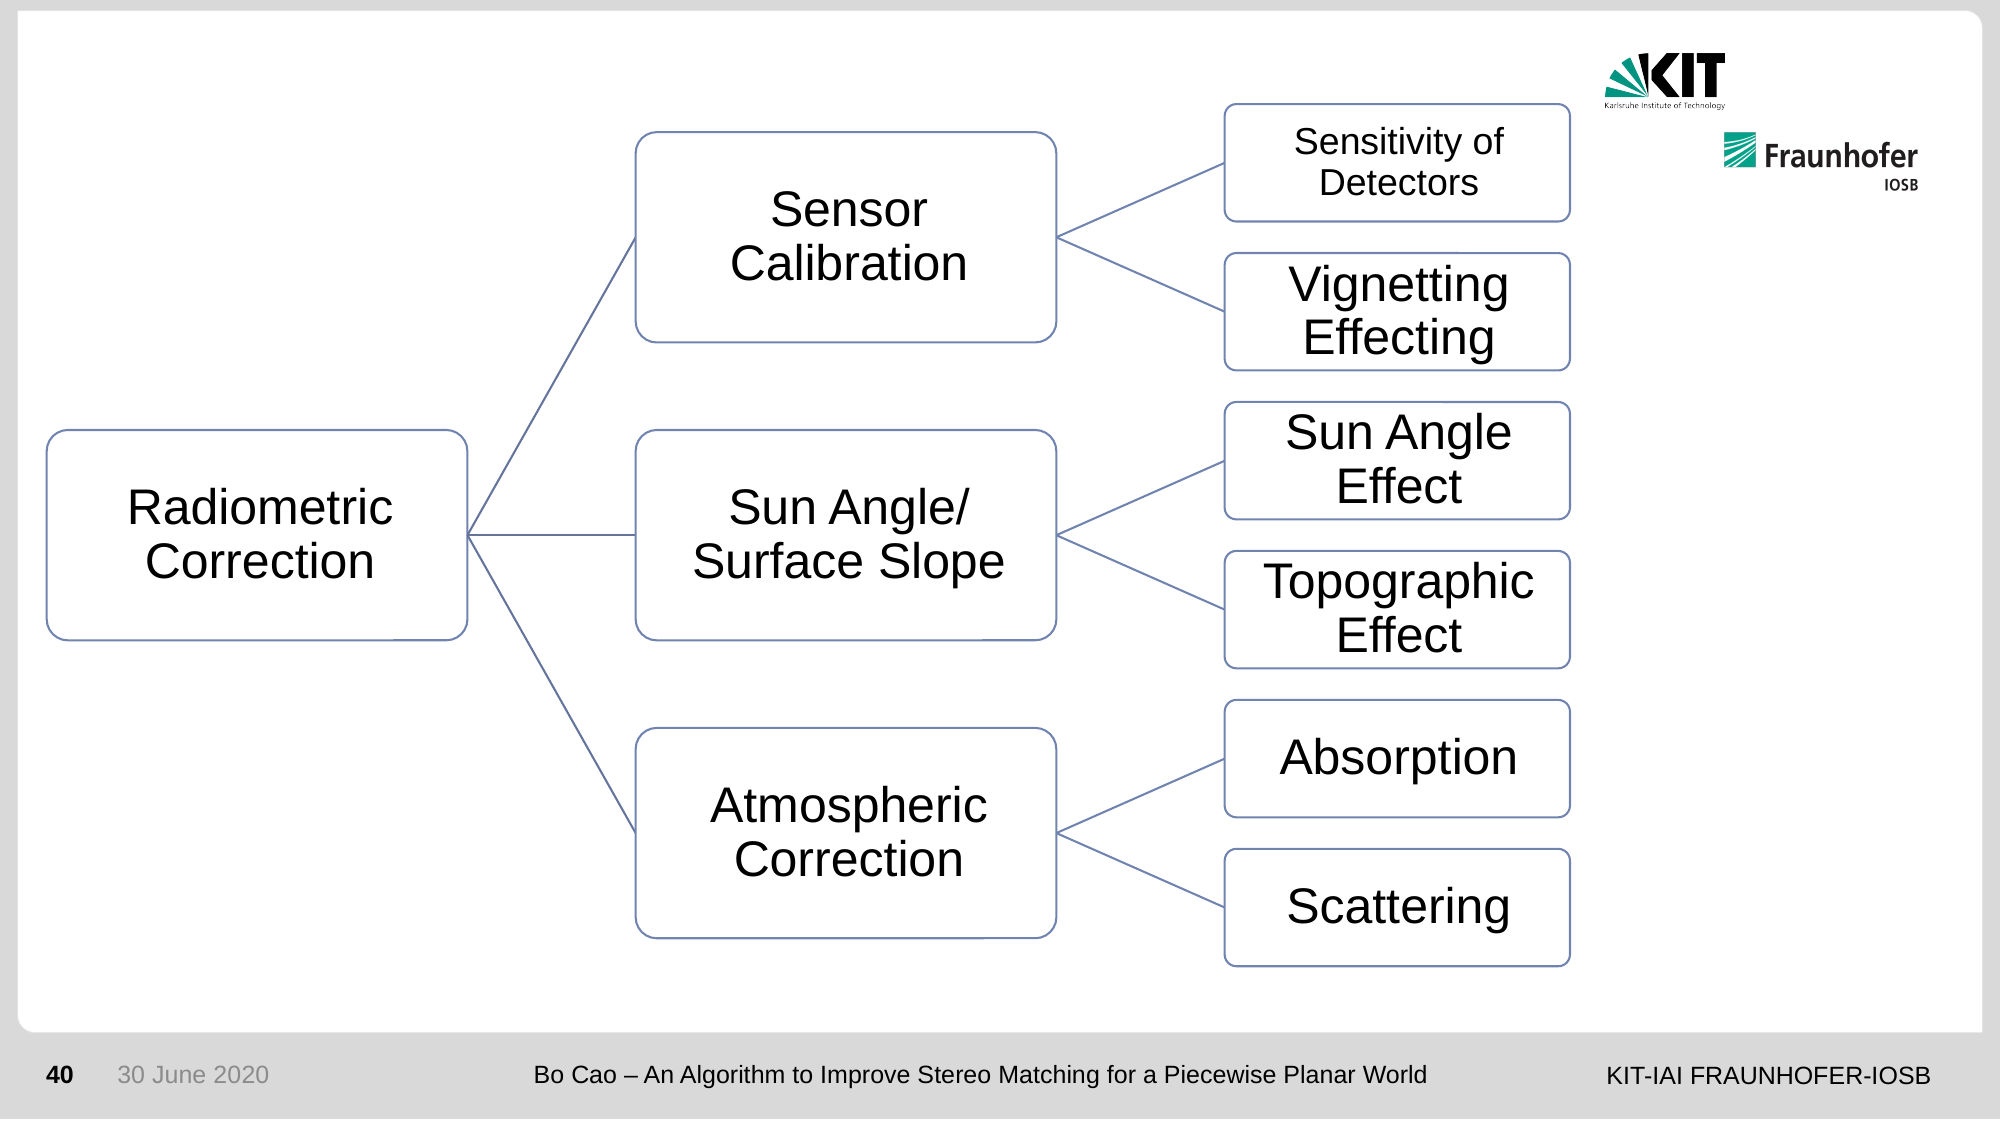

Radiometric Correction

Sensor Calibration

Sensitivity of Detectors

Vignetting Effecting

Sun Angle/ Surface Slope

Sun Angle Effect

Topographic Effect

Atmospheric Correction

Absorption

Scattering
40
30 June 2020